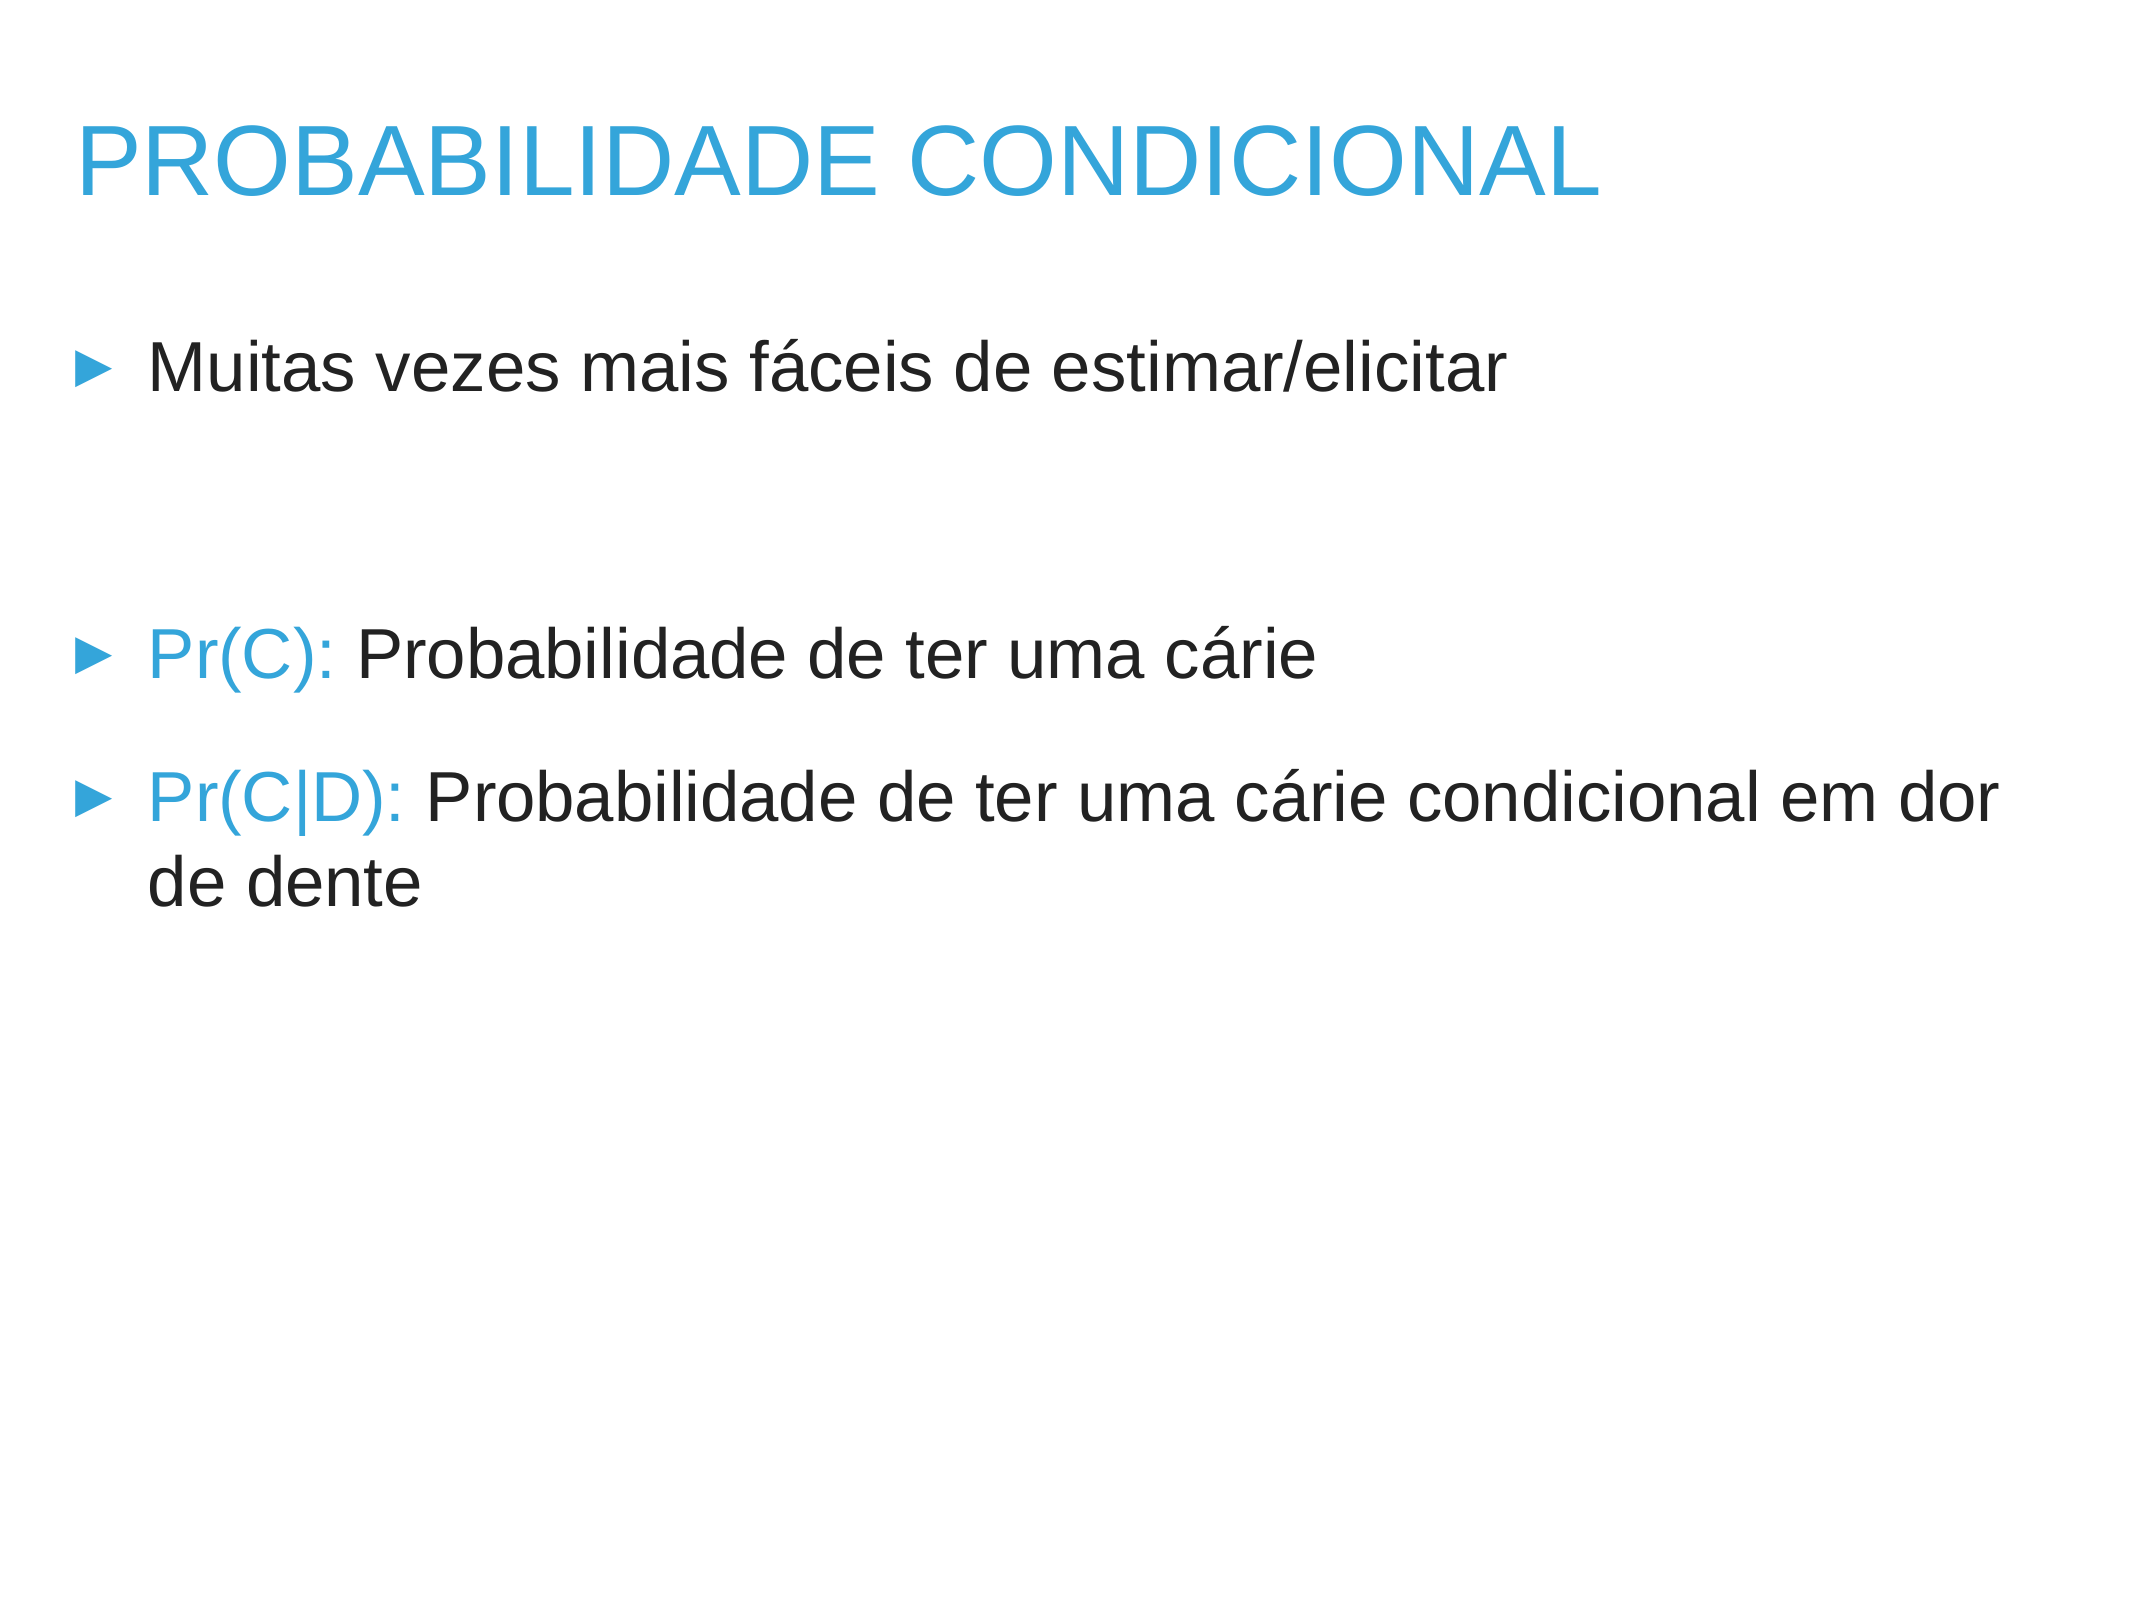

probabilidade condicional
Muitas vezes mais fáceis de estimar/elicitar

Pr(C): Probabilidade de ter uma cárie
Pr(C|D): Probabilidade de ter uma cárie condicional em dor de dente